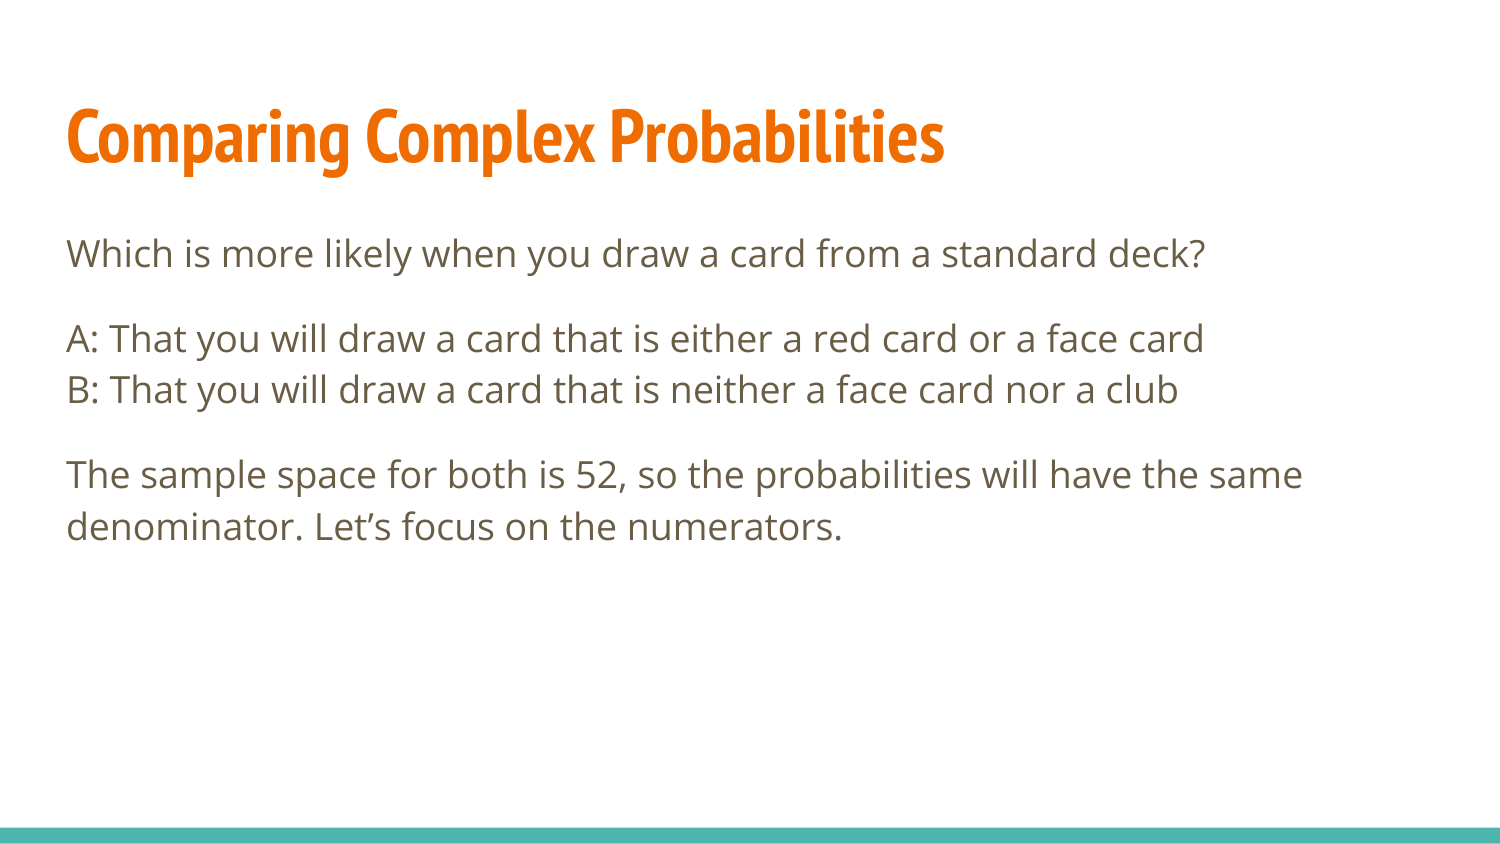

# Comparing Complex Probabilities
Which is more likely when you draw a card from a standard deck?
A: That you will draw a card that is either a red card or a face card
B: That you will draw a card that is neither a face card nor a club
The sample space for both is 52, so the probabilities will have the same denominator. Let’s focus on the numerators.